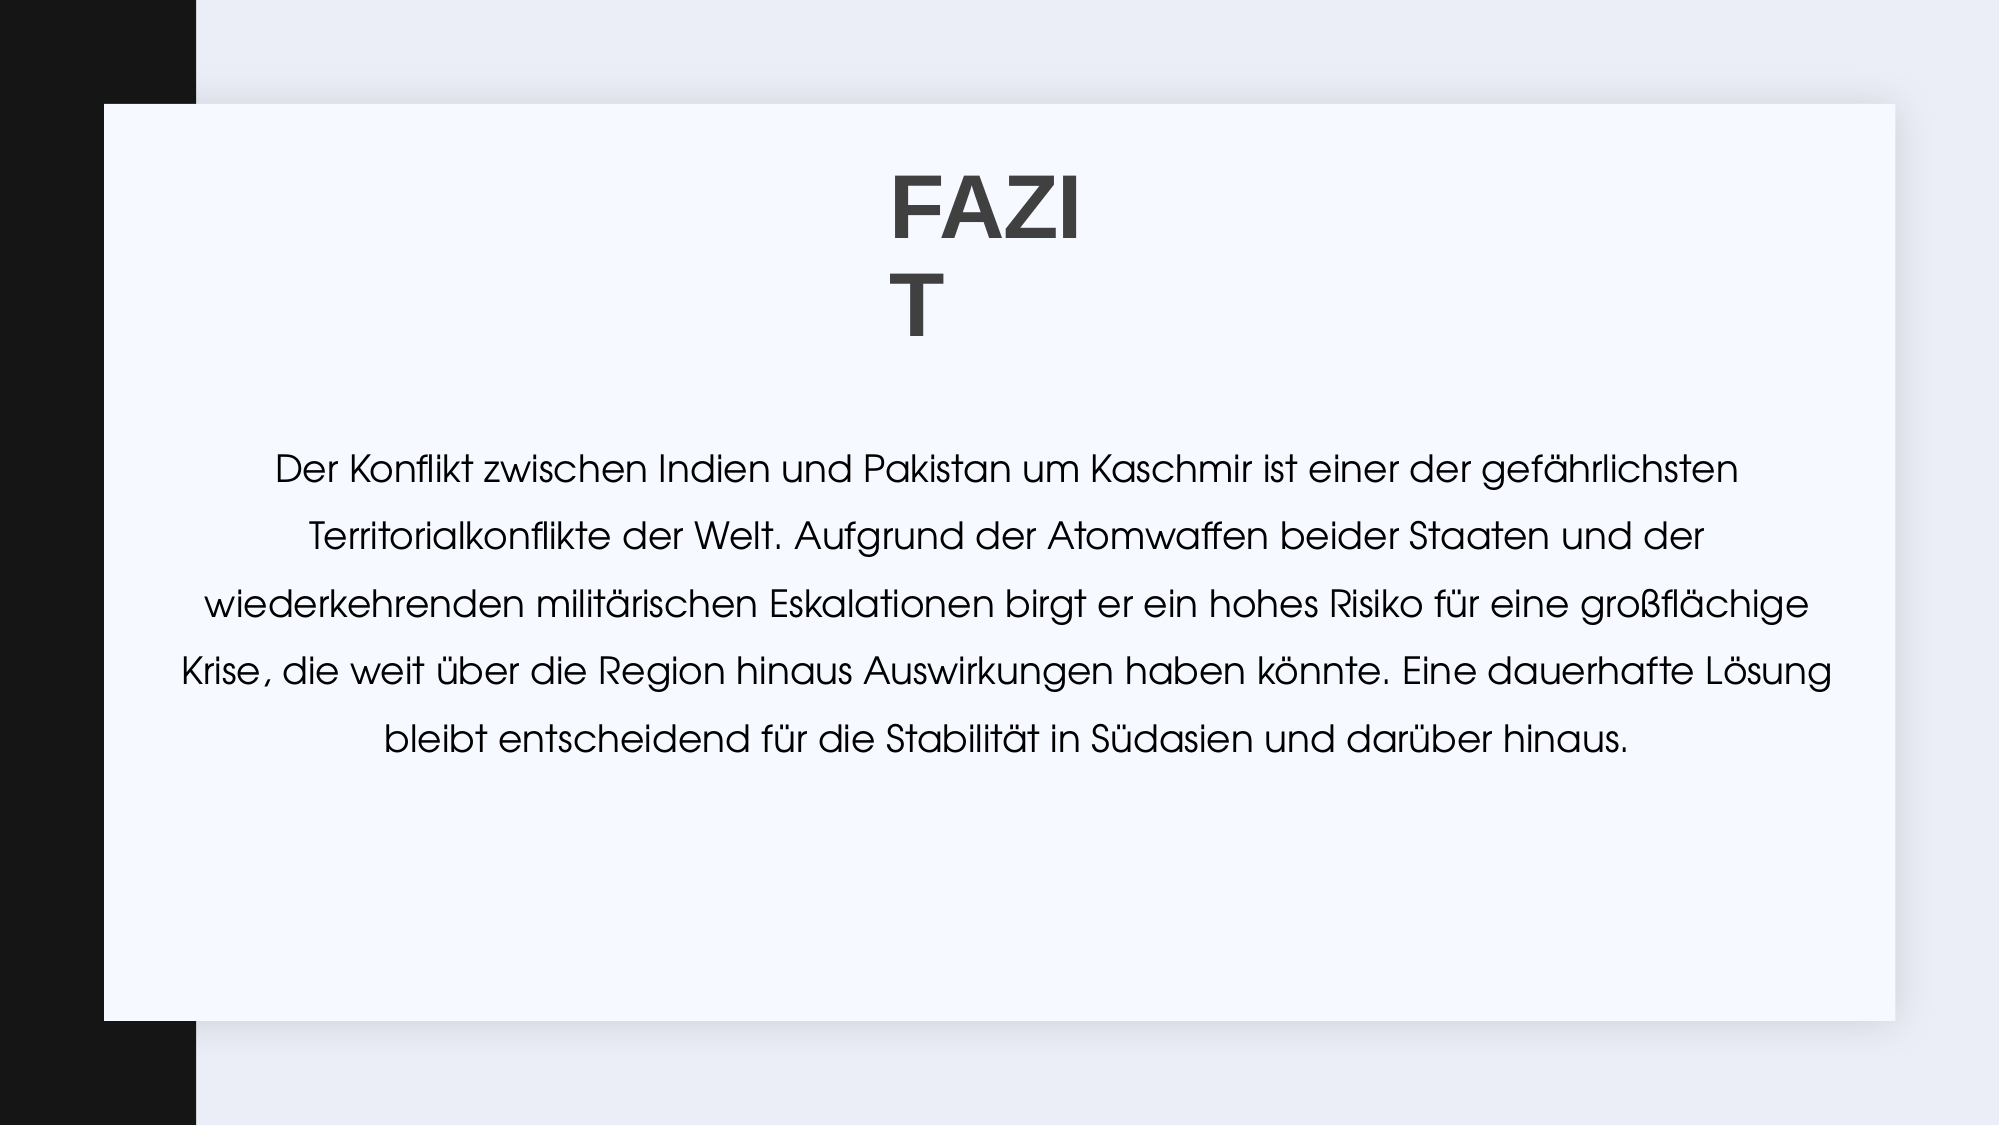

# Fazit
Der Konflikt zwischen Indien und Pakistan um Kaschmir ist einer der gefährlichsten Territorialkonflikte der Welt. Aufgrund der Atomwaffen beider Staaten und der wiederkehrenden militärischen Eskalationen birgt er ein hohes Risiko für eine großflächige Krise, die weit über die Region hinaus Auswirkungen haben könnte. Eine dauerhafte Lösung bleibt entscheidend für die Stabilität in Südasien und darüber hinaus.